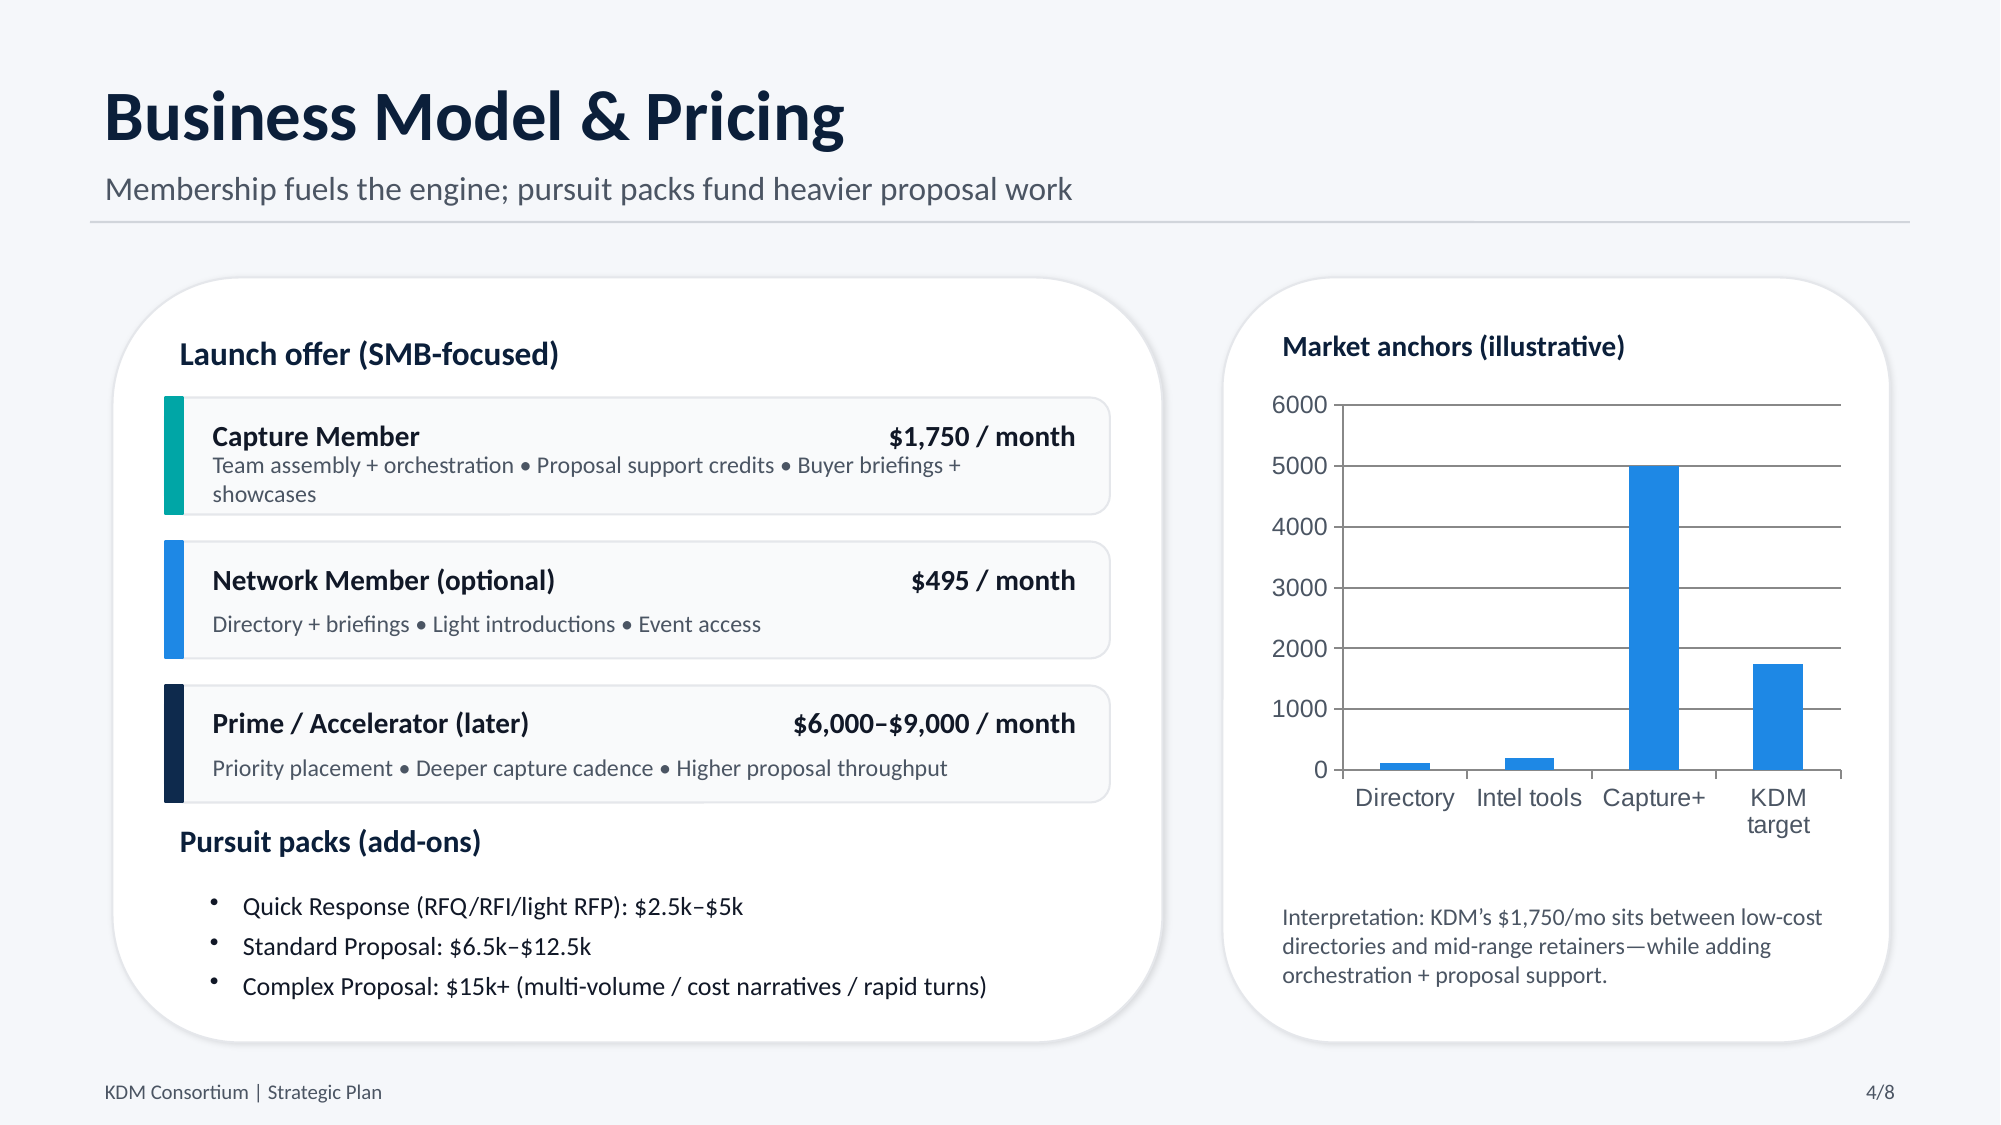

Business Model & Pricing
Membership fuels the engine; pursuit packs fund heavier proposal work

Market anchors (illustrative)
Launch offer (SMB-focused)

### Chart

| Category | Monthly price point |
|---|---|
| Directory | 125.0 |
| Intel tools | 208.0 |
| Capture+ | 5000.0 |
| KDM target | 1750.0 |

Capture Member
$1,750 / month
Team assembly + orchestration • Proposal support credits • Buyer briefings + showcases

Network Member (optional)
$495 / month
Directory + briefings • Light introductions • Event access

Prime / Accelerator (later)
$6,000–$9,000 / month
Priority placement • Deeper capture cadence • Higher proposal throughput
Pursuit packs (add-ons)
Interpretation: KDM’s $1,750/mo sits between low-cost directories and mid-range retainers—while adding orchestration + proposal support.
Quick Response (RFQ/RFI/light RFP): $2.5k–$5k
Standard Proposal: $6.5k–$12.5k
Complex Proposal: $15k+ (multi-volume / cost narratives / rapid turns)
KDM Consortium | Strategic Plan
4/8